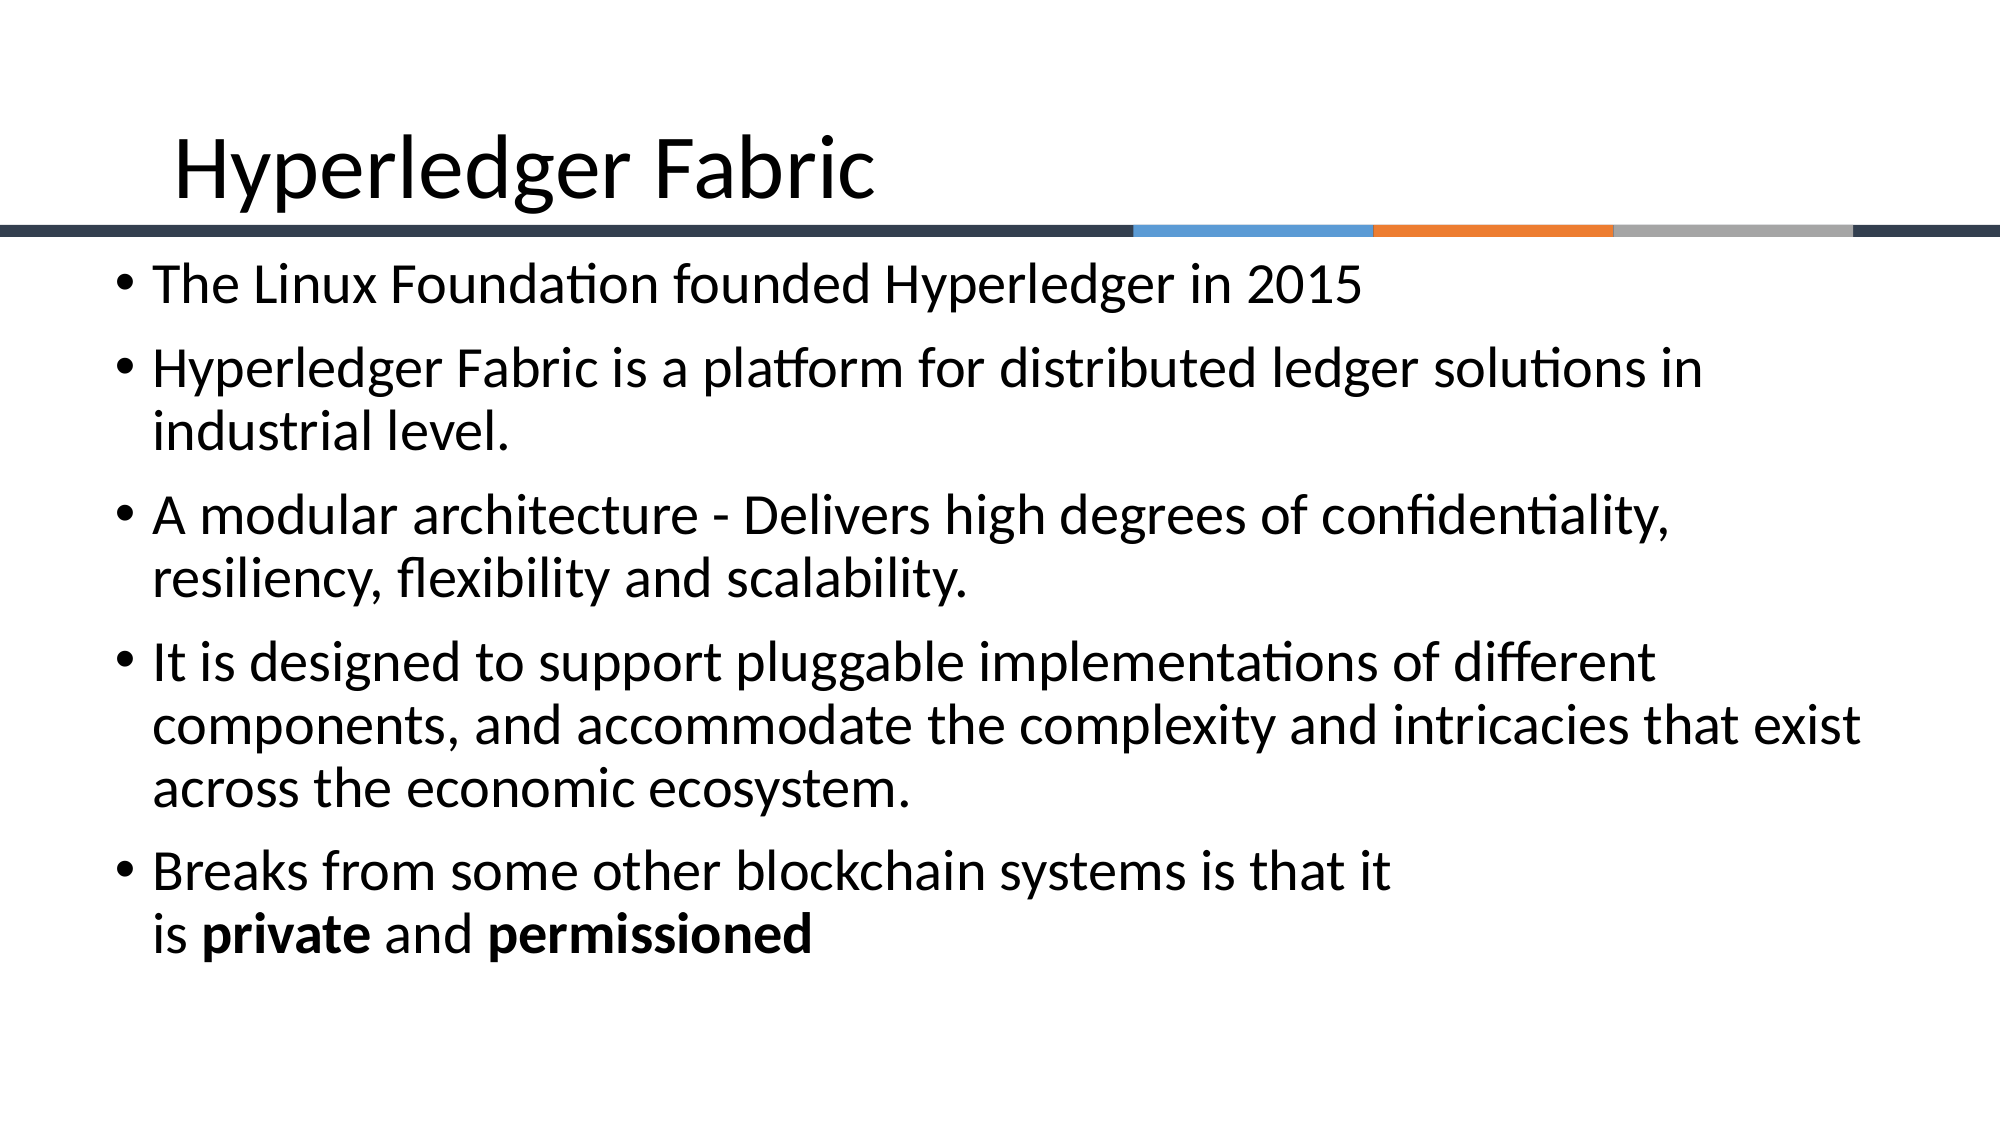

# Hyperledger Fabric
The Linux Foundation founded Hyperledger in 2015
Hyperledger Fabric is a platform for distributed ledger solutions in industrial level.
A modular architecture - Delivers high degrees of confidentiality, resiliency, flexibility and scalability.
It is designed to support pluggable implementations of different components, and accommodate the complexity and intricacies that exist across the economic ecosystem.
Breaks from some other blockchain systems is that it is private and permissioned